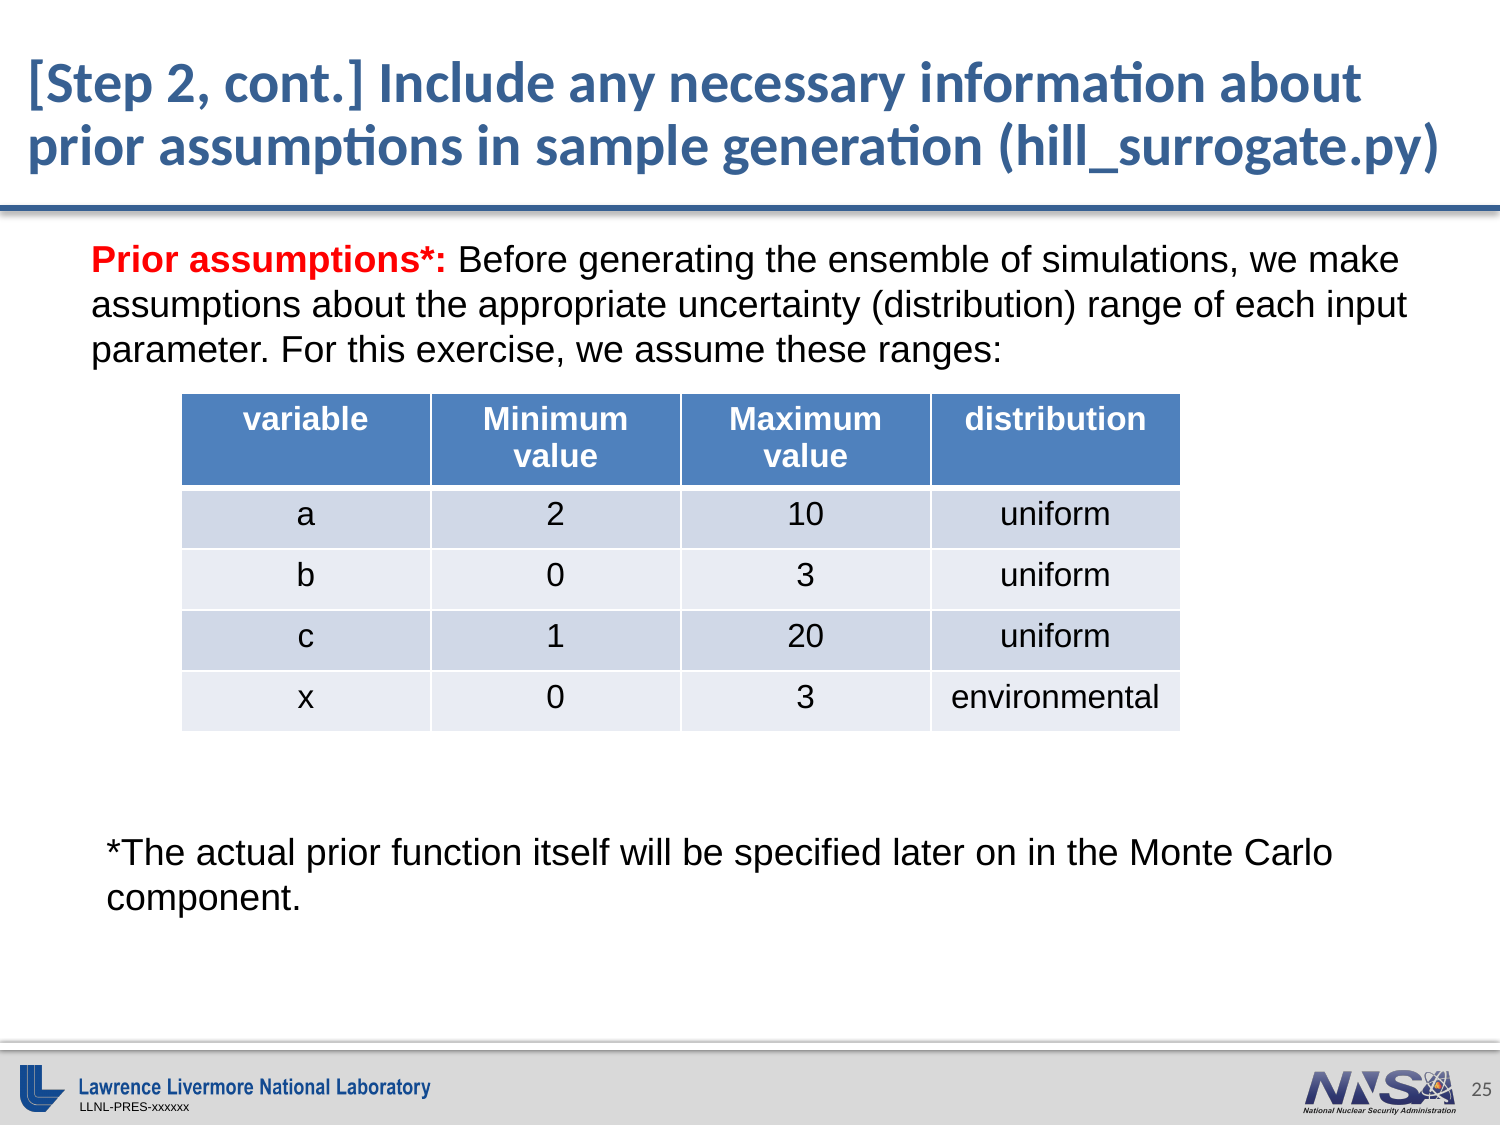

# [Step 2, cont.] Include any necessary information about prior assumptions in sample generation (hill_surrogate.py)
Prior assumptions*: Before generating the ensemble of simulations, we make
assumptions about the appropriate uncertainty (distribution) range of each input
parameter. For this exercise, we assume these ranges:
| variable | Minimum value | Maximum value | distribution |
| --- | --- | --- | --- |
| a | 2 | 10 | uniform |
| b | 0 | 3 | uniform |
| c | 1 | 20 | uniform |
| x | 0 | 3 | environmental |
*The actual prior function itself will be specified later on in the Monte Carlo
component.